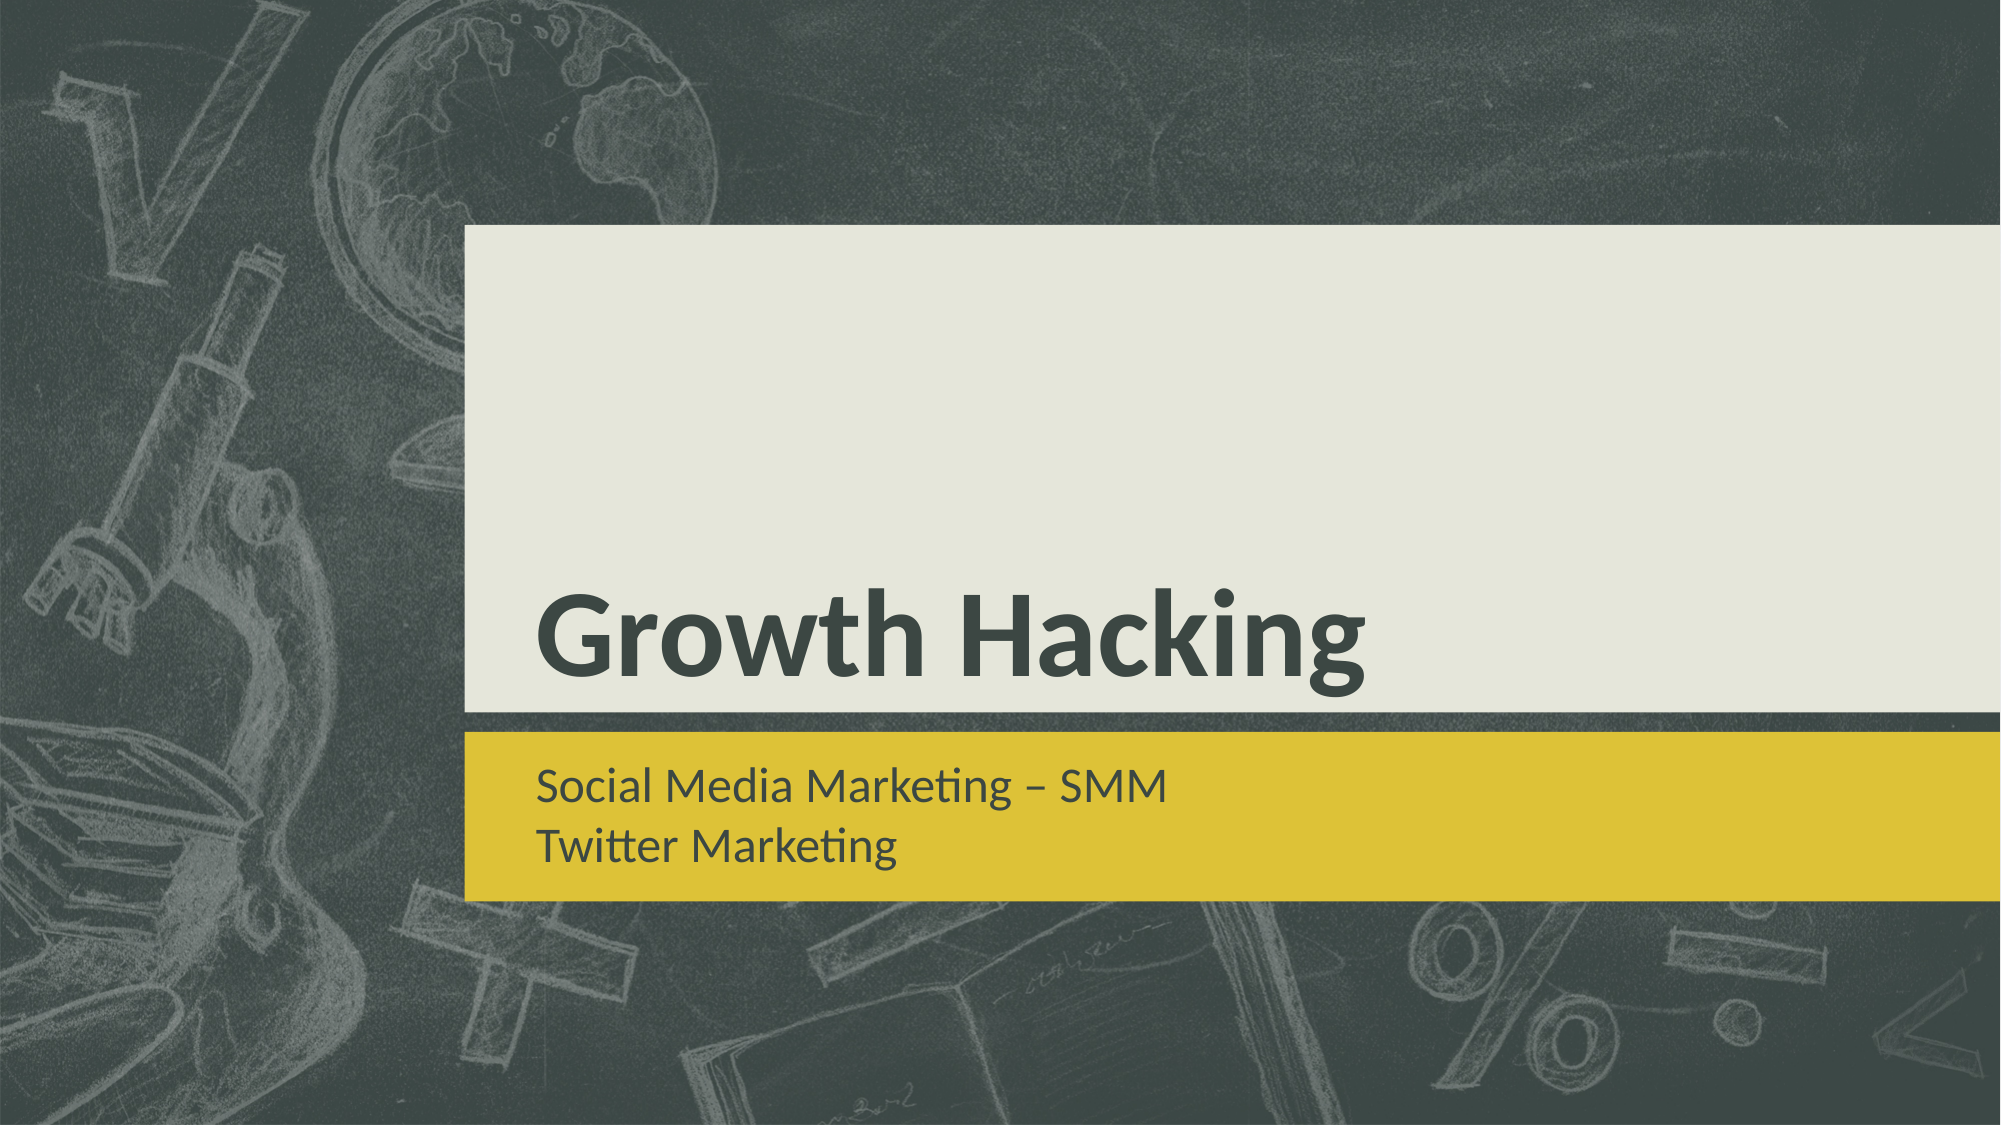

# Growth Hacking
Social Media Marketing – SMM
Twitter Marketing